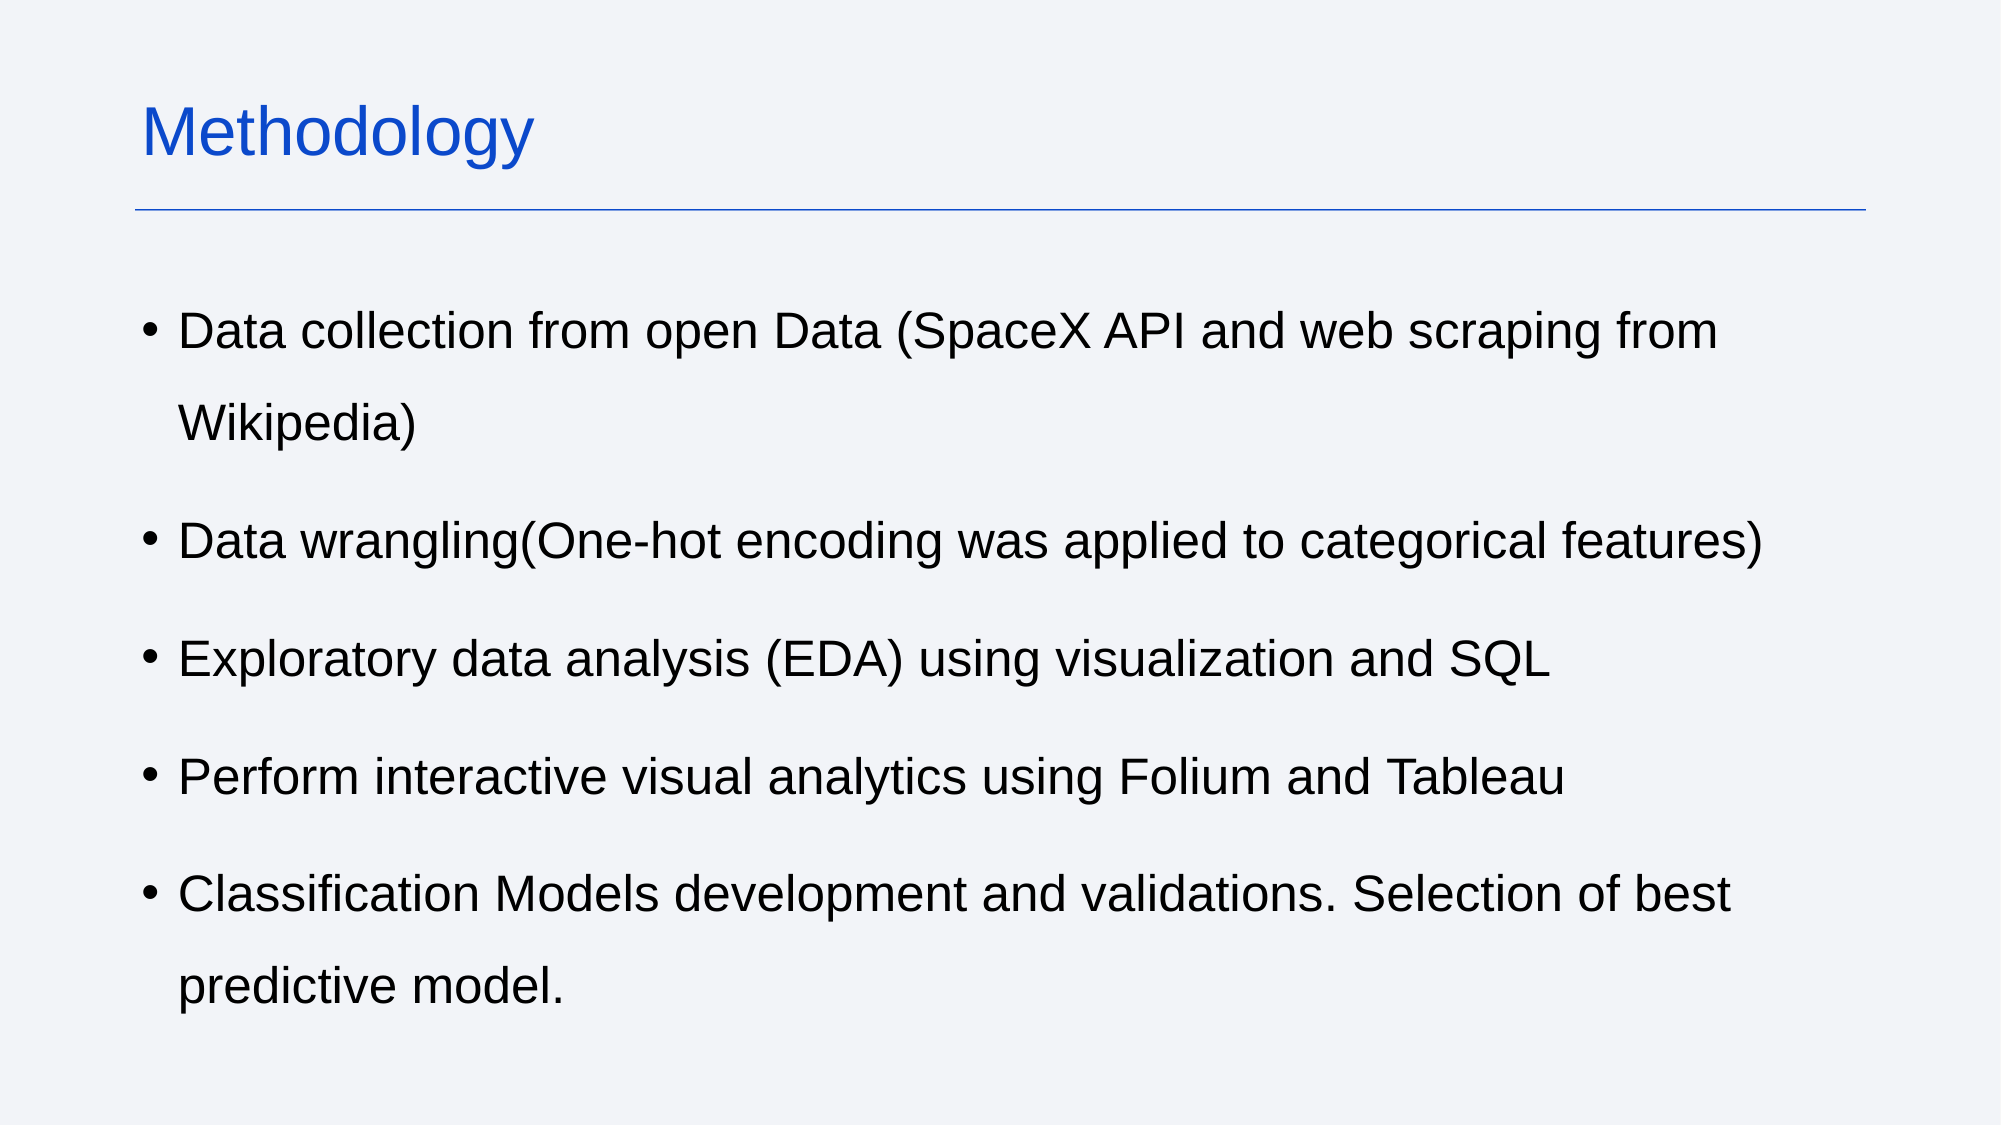

Methodology
Data collection from open Data (SpaceX API and web scraping from Wikipedia)
Data wrangling(One-hot encoding was applied to categorical features)
Exploratory data analysis (EDA) using visualization and SQL
Perform interactive visual analytics using Folium and Tableau
Classification Models development and validations. Selection of best predictive model.
6